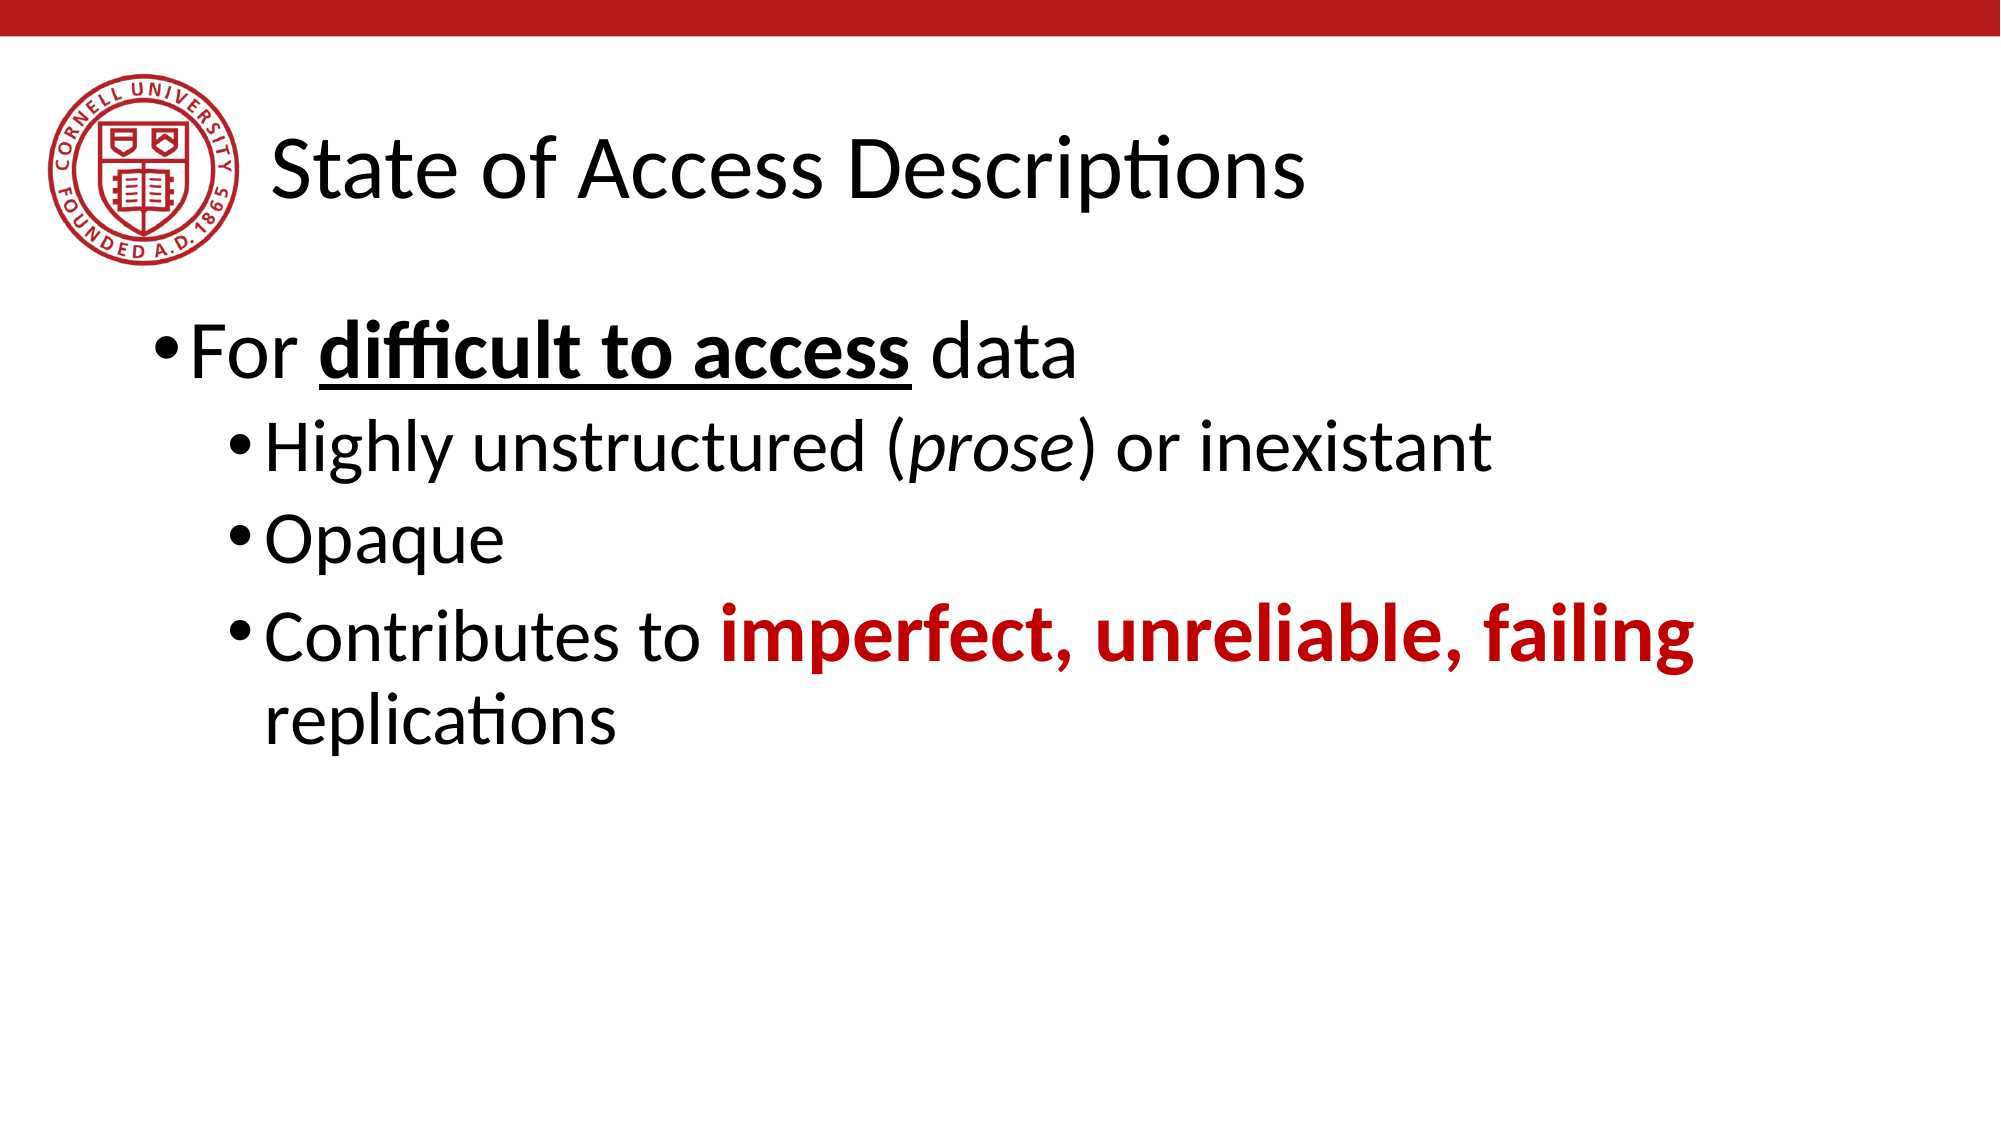

# State of Access Descriptions
For difficult to access data
Highly unstructured (prose) or inexistant
Opaque
Contributes to imperfect, unreliable, failing replications